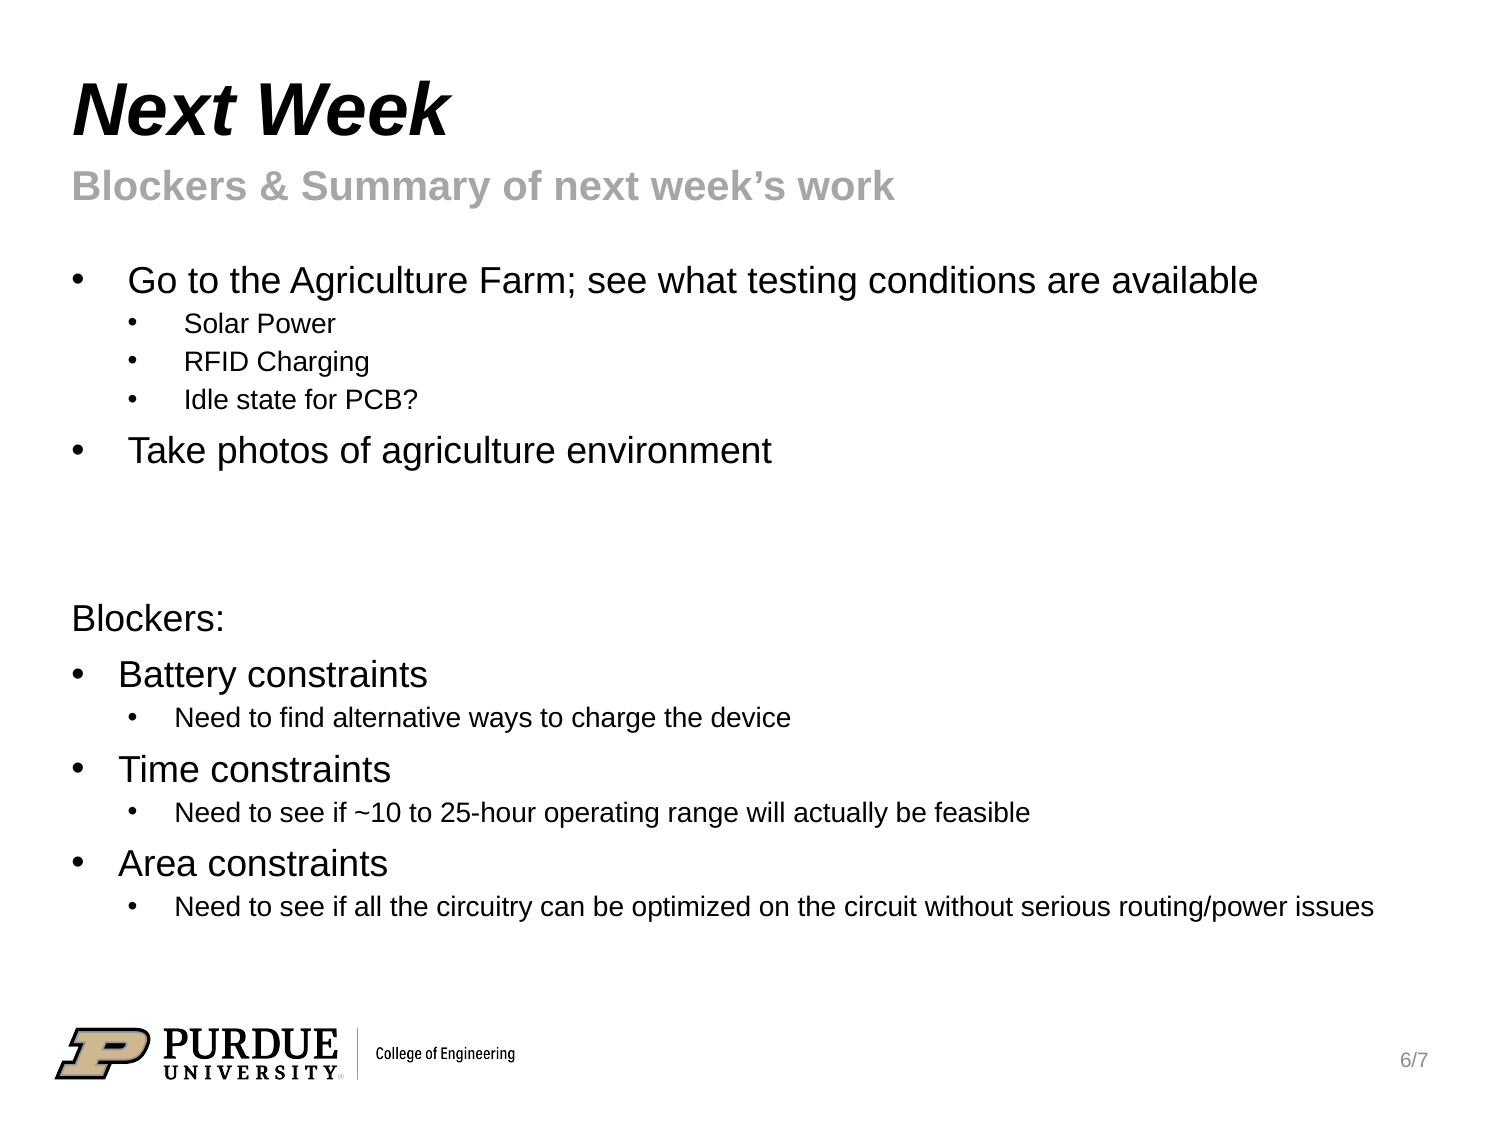

# Next Week
Blockers & Summary of next week’s work
Go to the Agriculture Farm; see what testing conditions are available
Solar Power
RFID Charging
Idle state for PCB?
Take photos of agriculture environment

Blockers:
Battery constraints
Need to find alternative ways to charge the device
Time constraints
Need to see if ~10 to 25-hour operating range will actually be feasible
Area constraints
Need to see if all the circuitry can be optimized on the circuit without serious routing/power issues
6/7